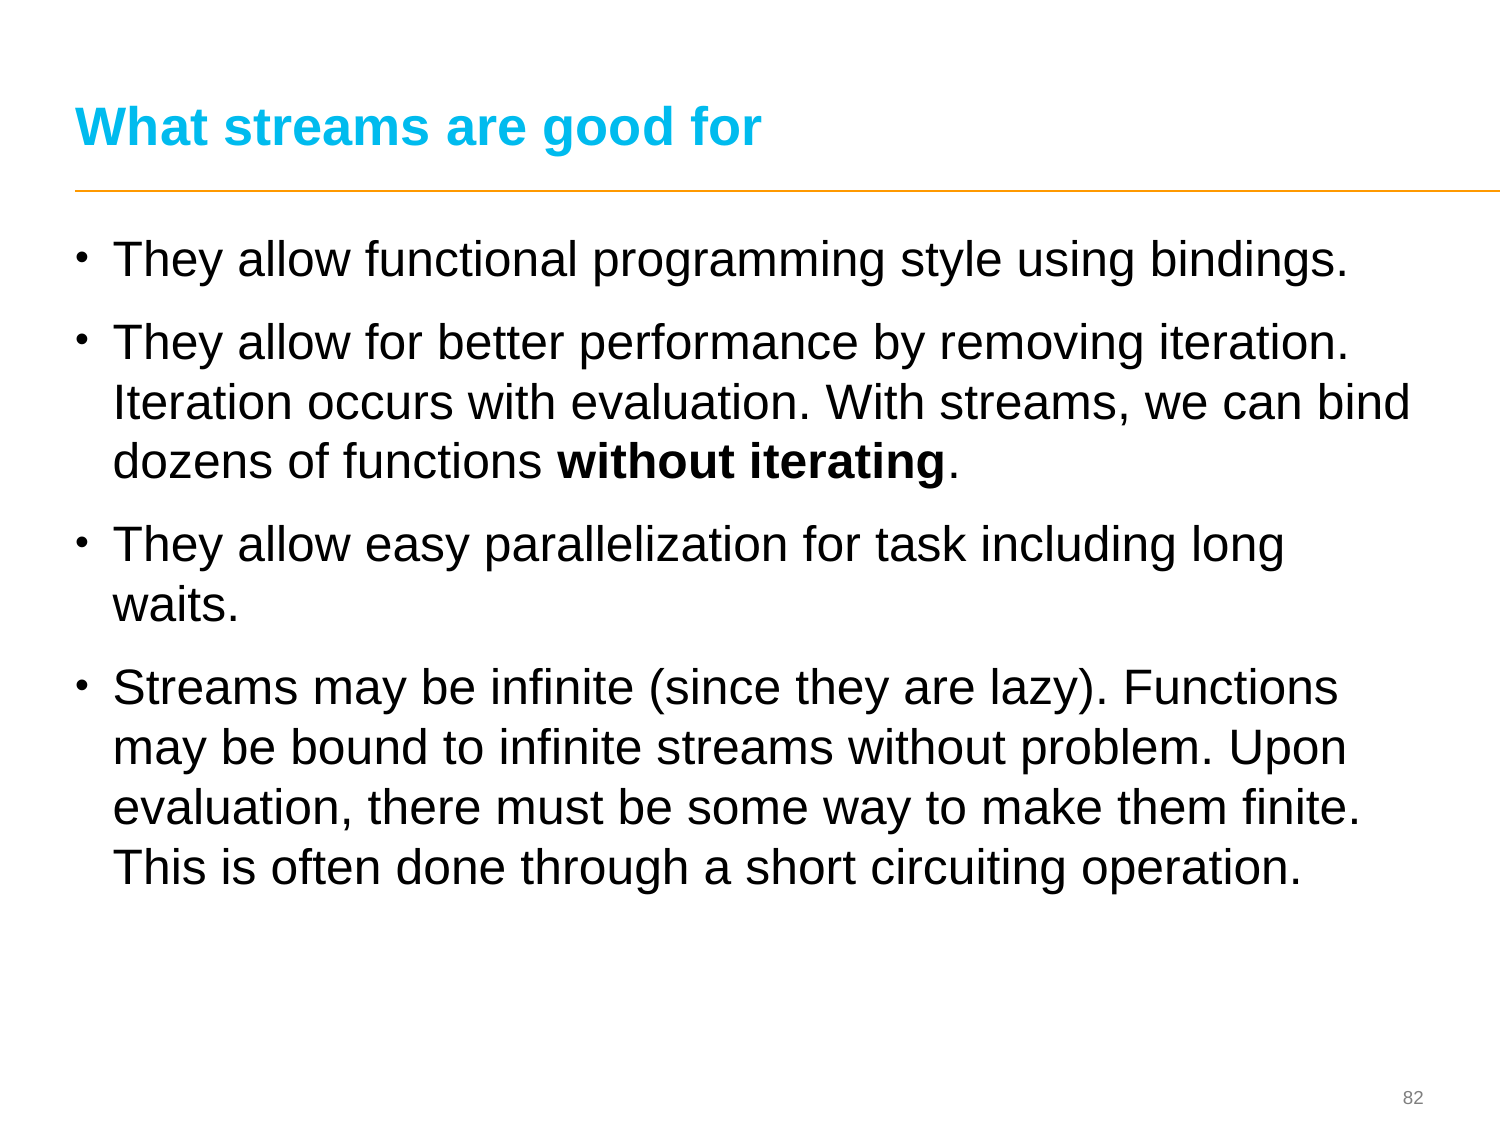

# What streams are good for
They allow functional programming style using bindings.
They allow for better performance by removing iteration. Iteration occurs with evaluation. With streams, we can bind dozens of functions without iterating.
They allow easy parallelization for task including long waits.
Streams may be infinite (since they are lazy). Functions may be bound to infinite streams without problem. Upon evaluation, there must be some way to make them finite. This is often done through a short circuiting operation.